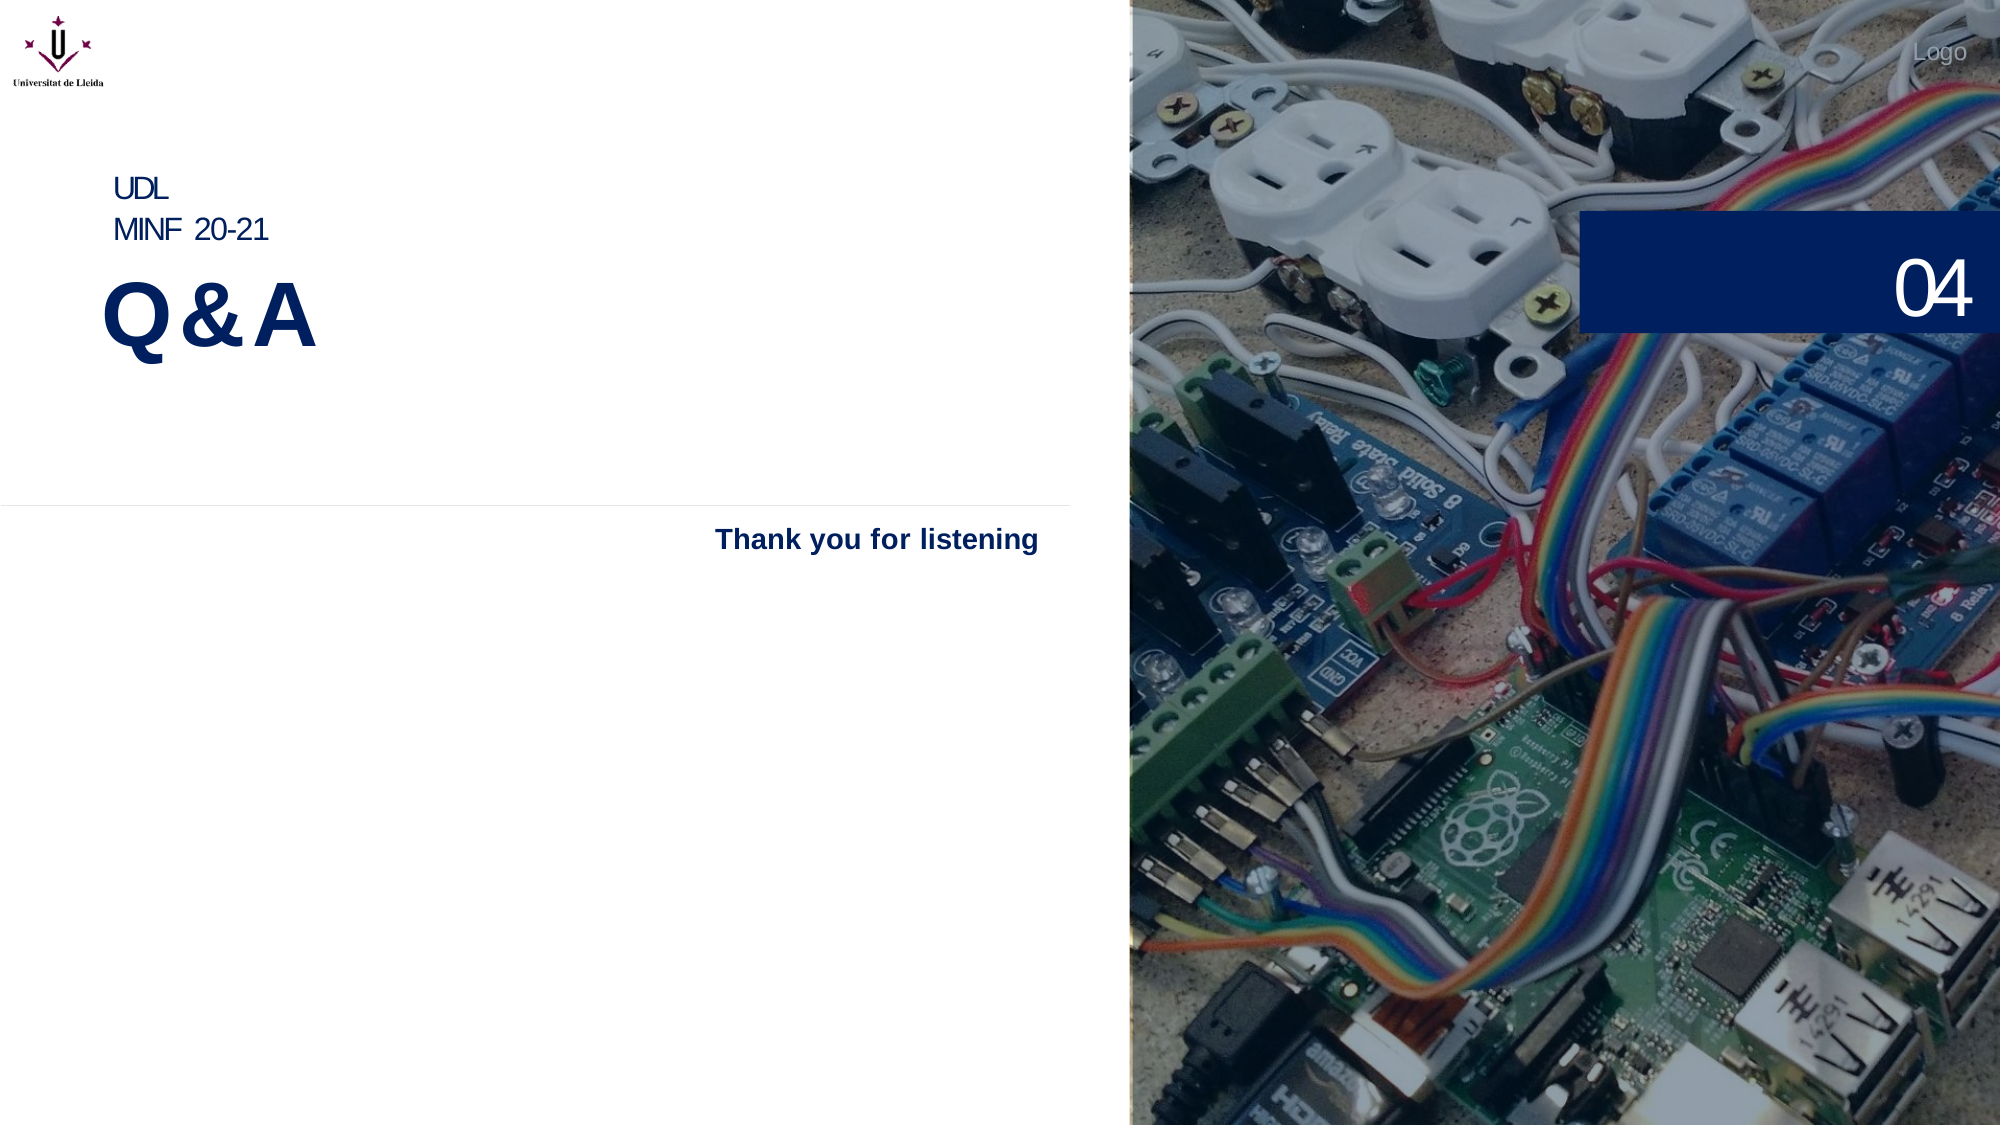

Logo
UDL
MINF 20-21
Q&A
04

Thank you for listening